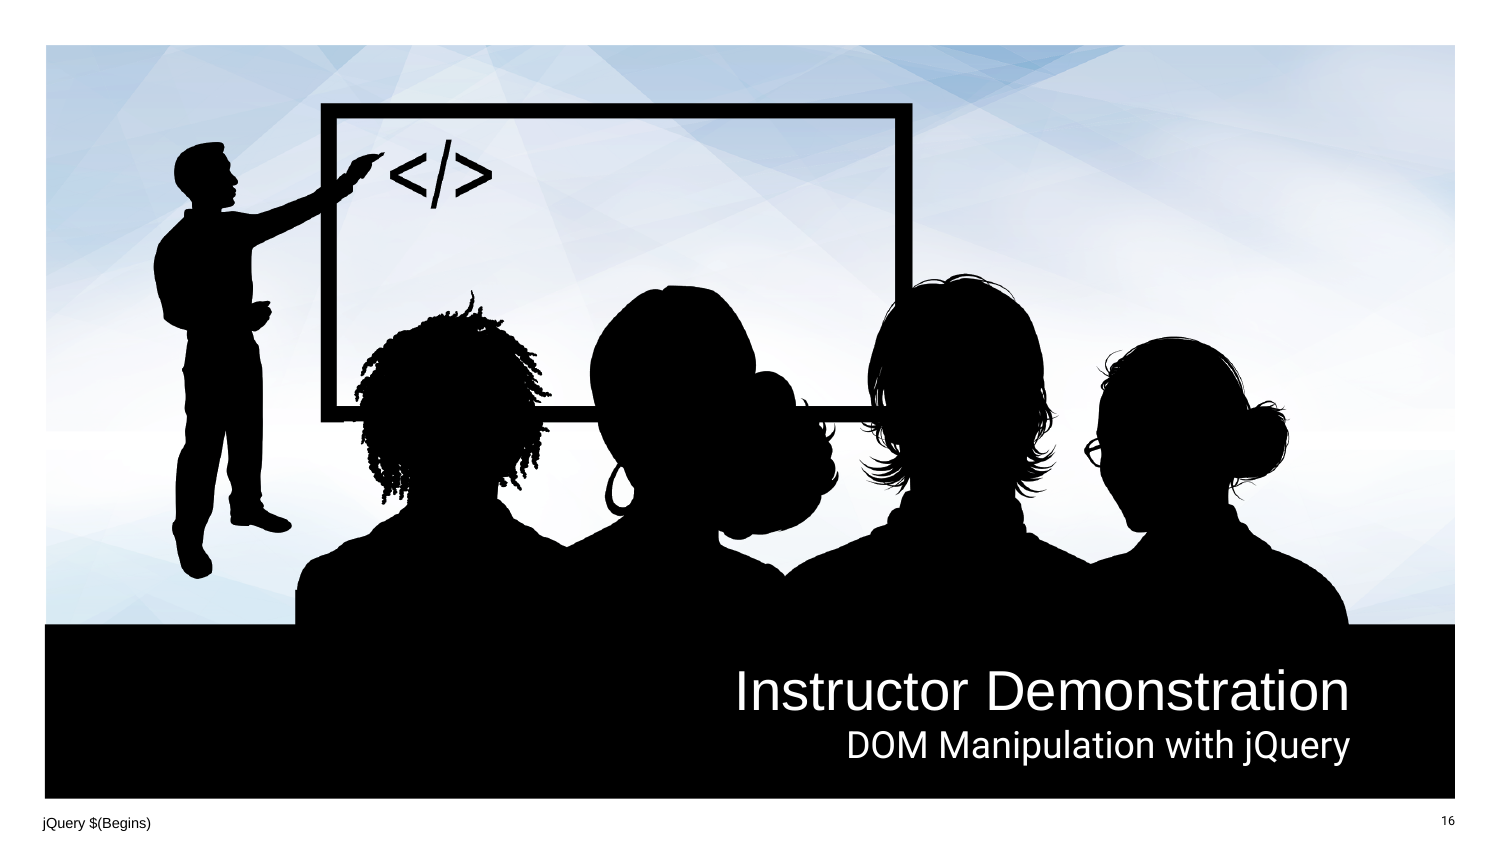

# DOM Manipulation with jQuery
jQuery $(Begins)